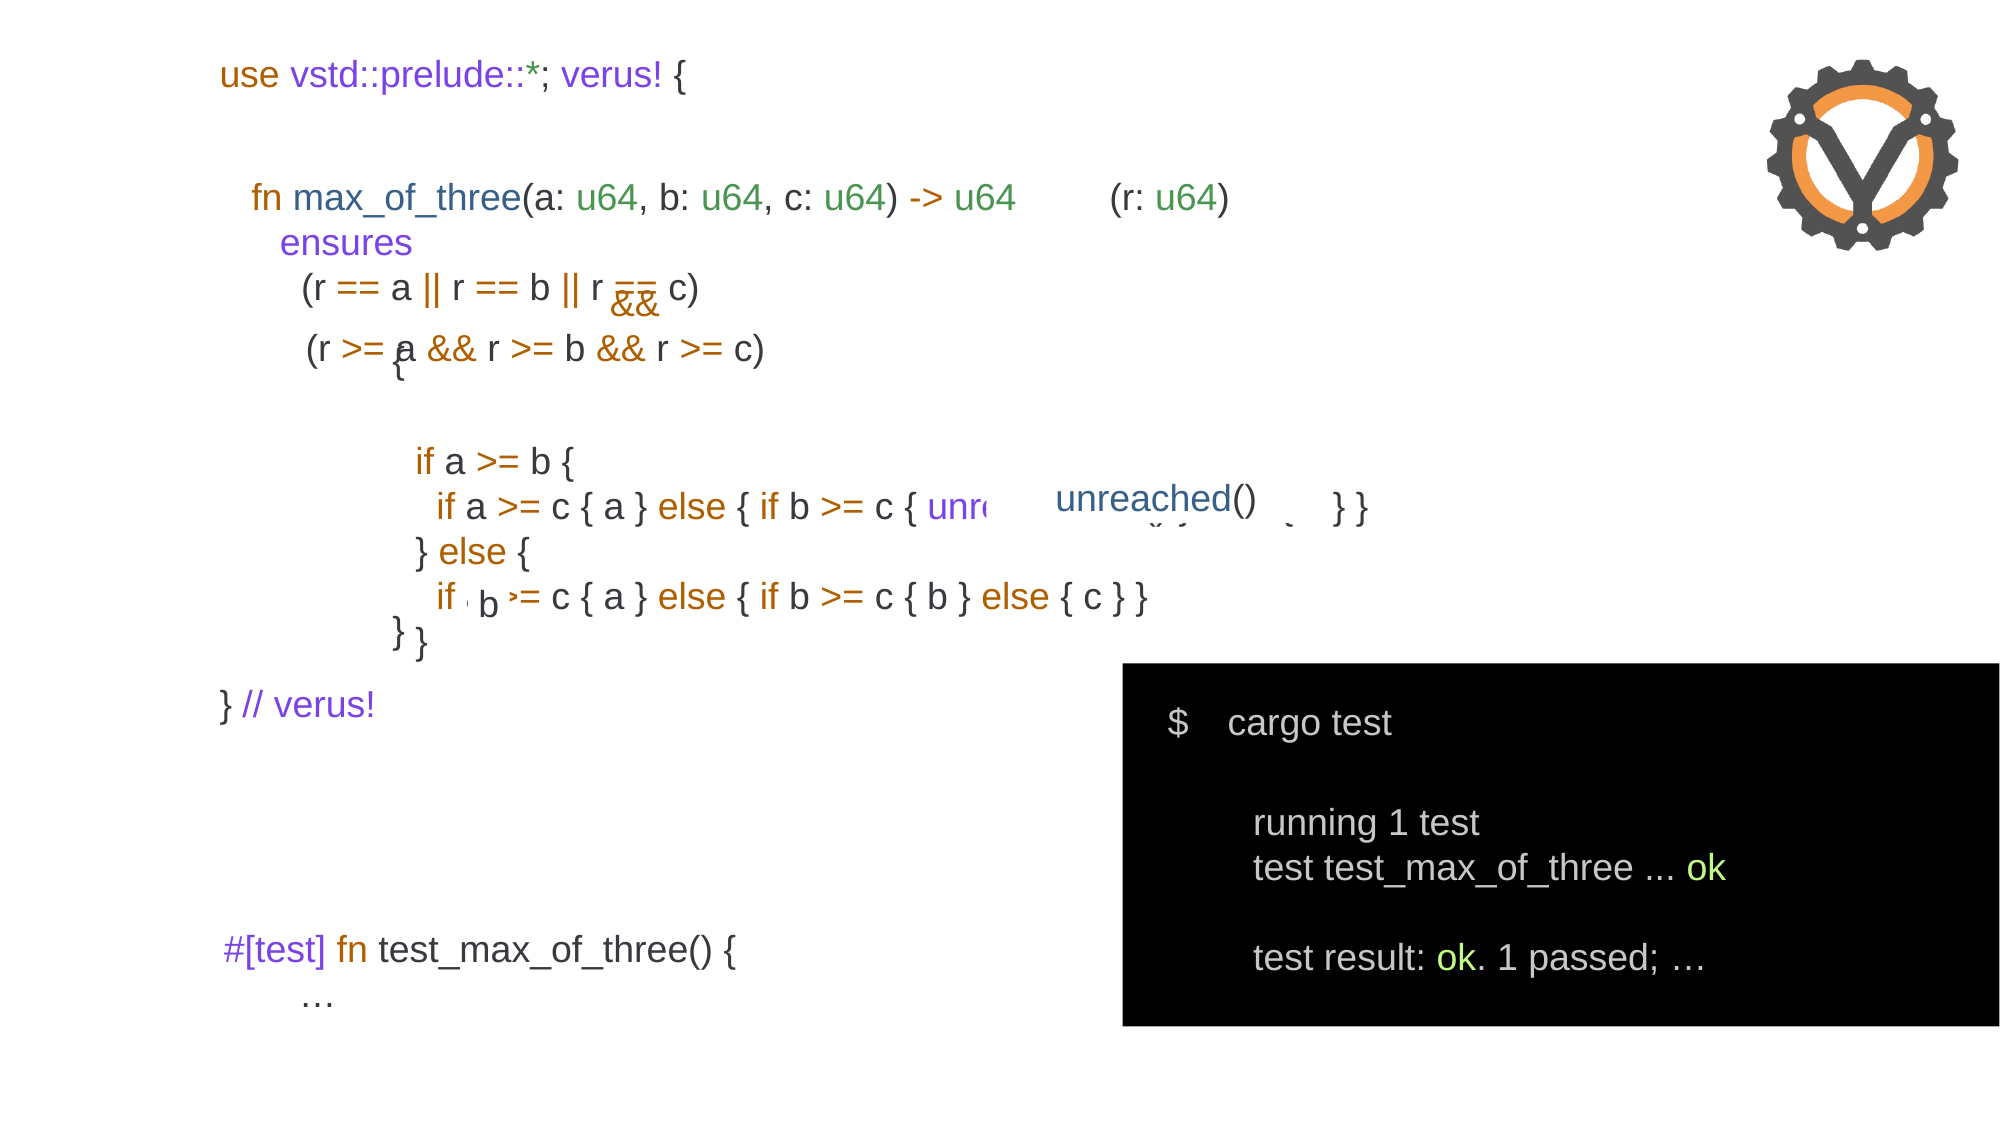

use vstd::prelude::*; verus! {

} // verus!

{

}
fn max_of_three(a: u64, b: u64, c: u64) -> u64
(r: u64)
  ensures
    (r == a || r == b || r == c)
                                 &&
    (r >= a && r >= b && r >= c)
  if a >= b {
    if a >= c { a } else { if b >= c { unreachable!() } else { c } }
  } else {
    if a >= c { a } else { if b >= c { b } else { c } }
  }
unreached()
b

$
  cargo test
running 1 test
test test_max_of_three ... ok

test result: ok. 1 passed; …
#[test] fn test_max_of_three() {
…
14